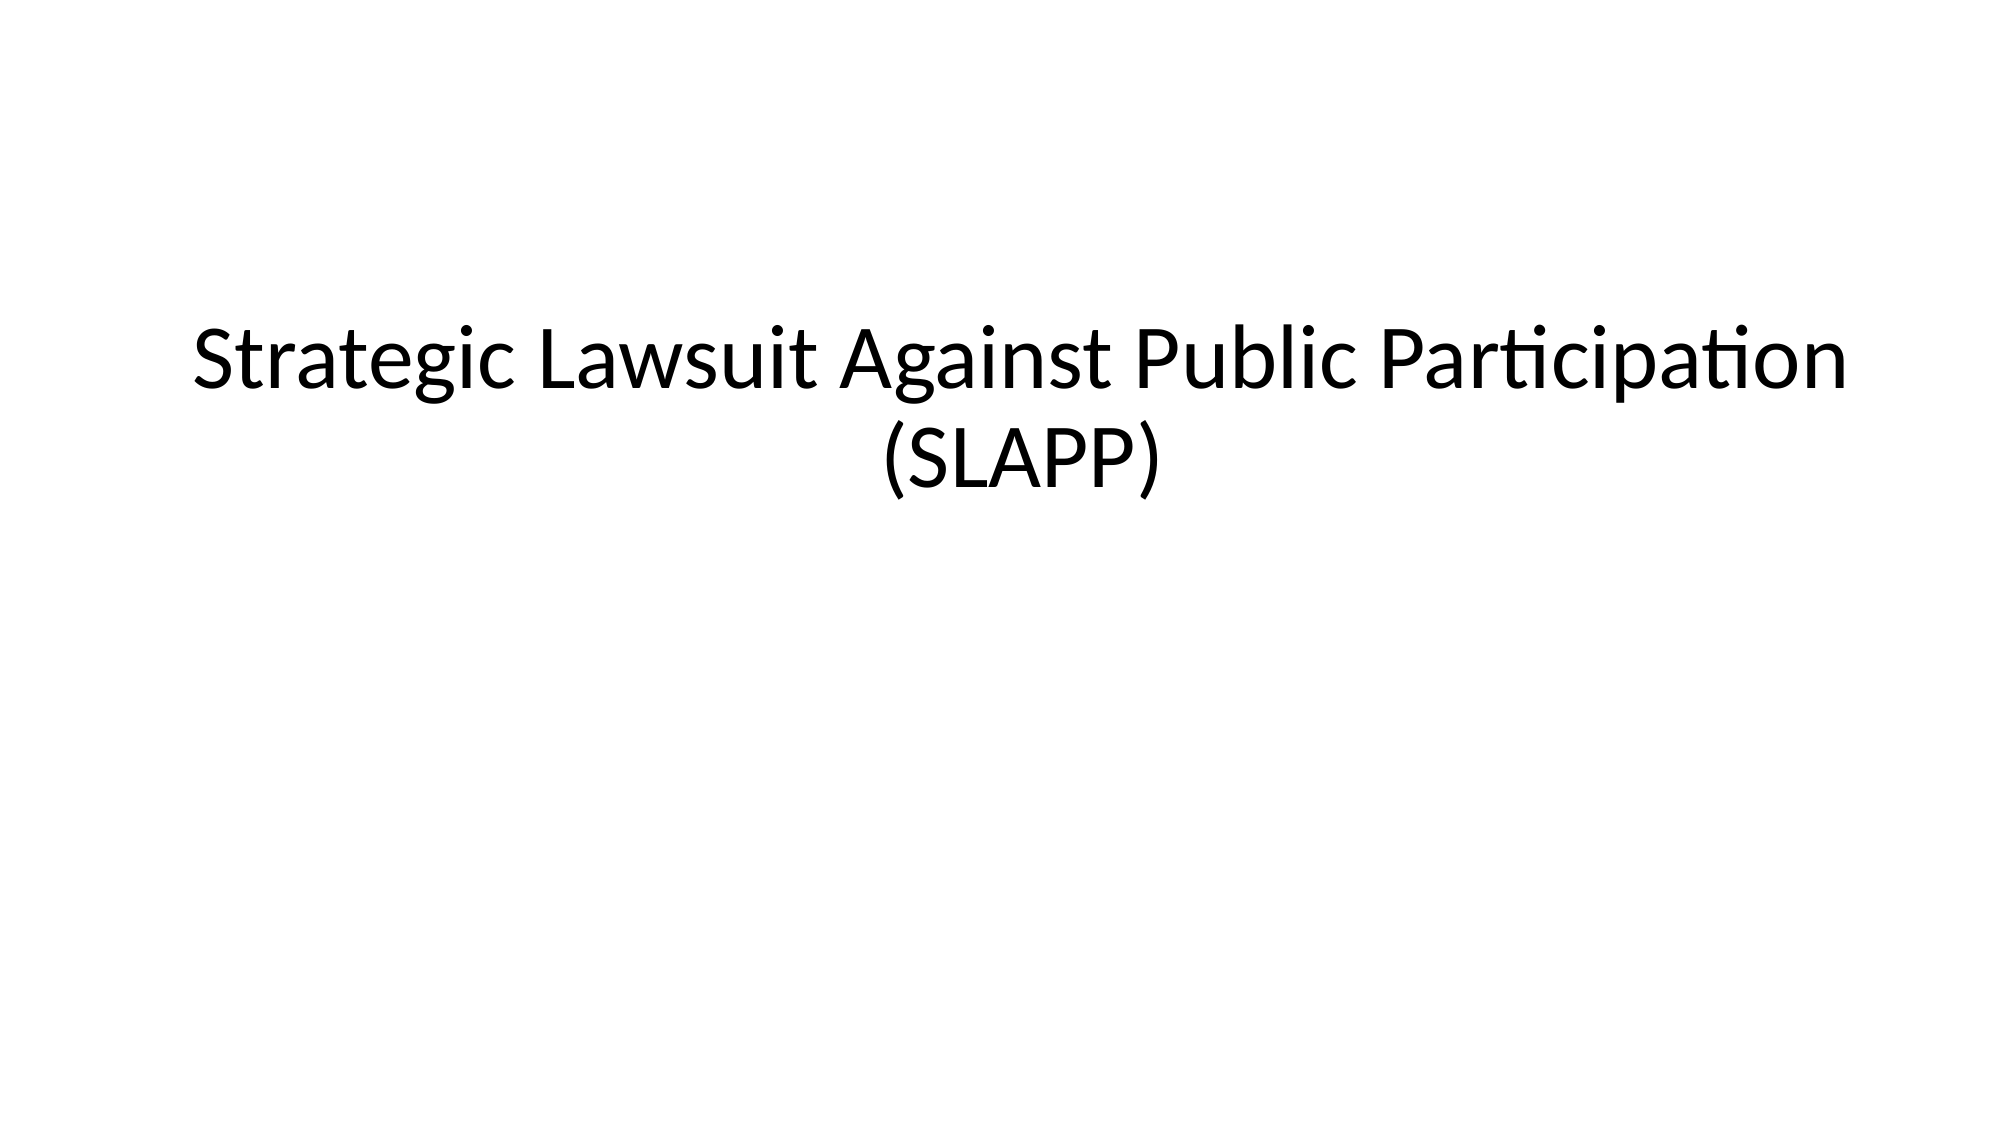

# Strategic Lawsuit Against Public Participation (SLAPP)